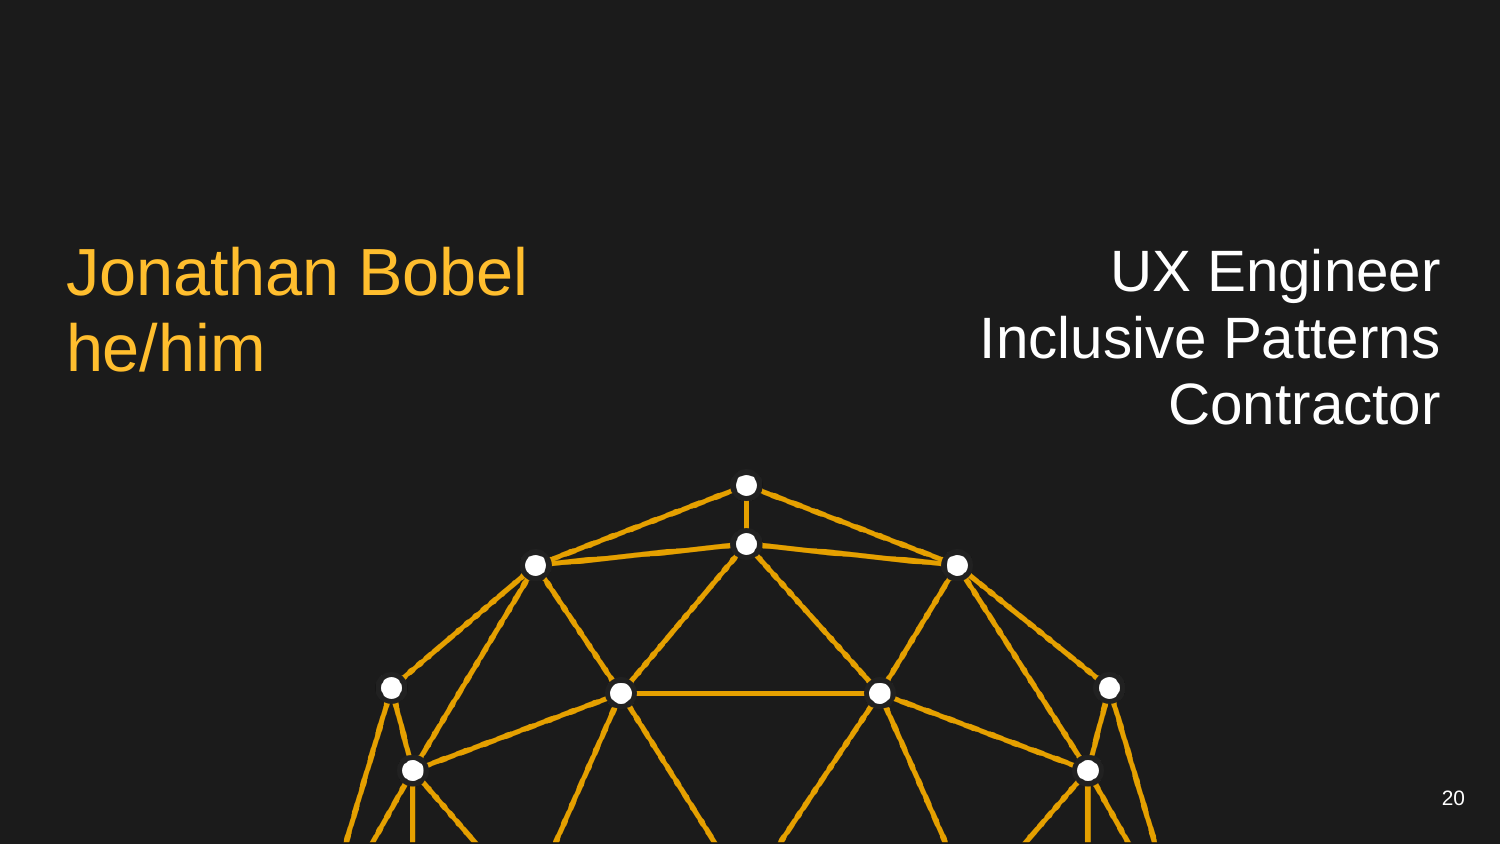

# Jonathan Bobel
he/him
UX Engineer
Inclusive Patterns
Contractor
20